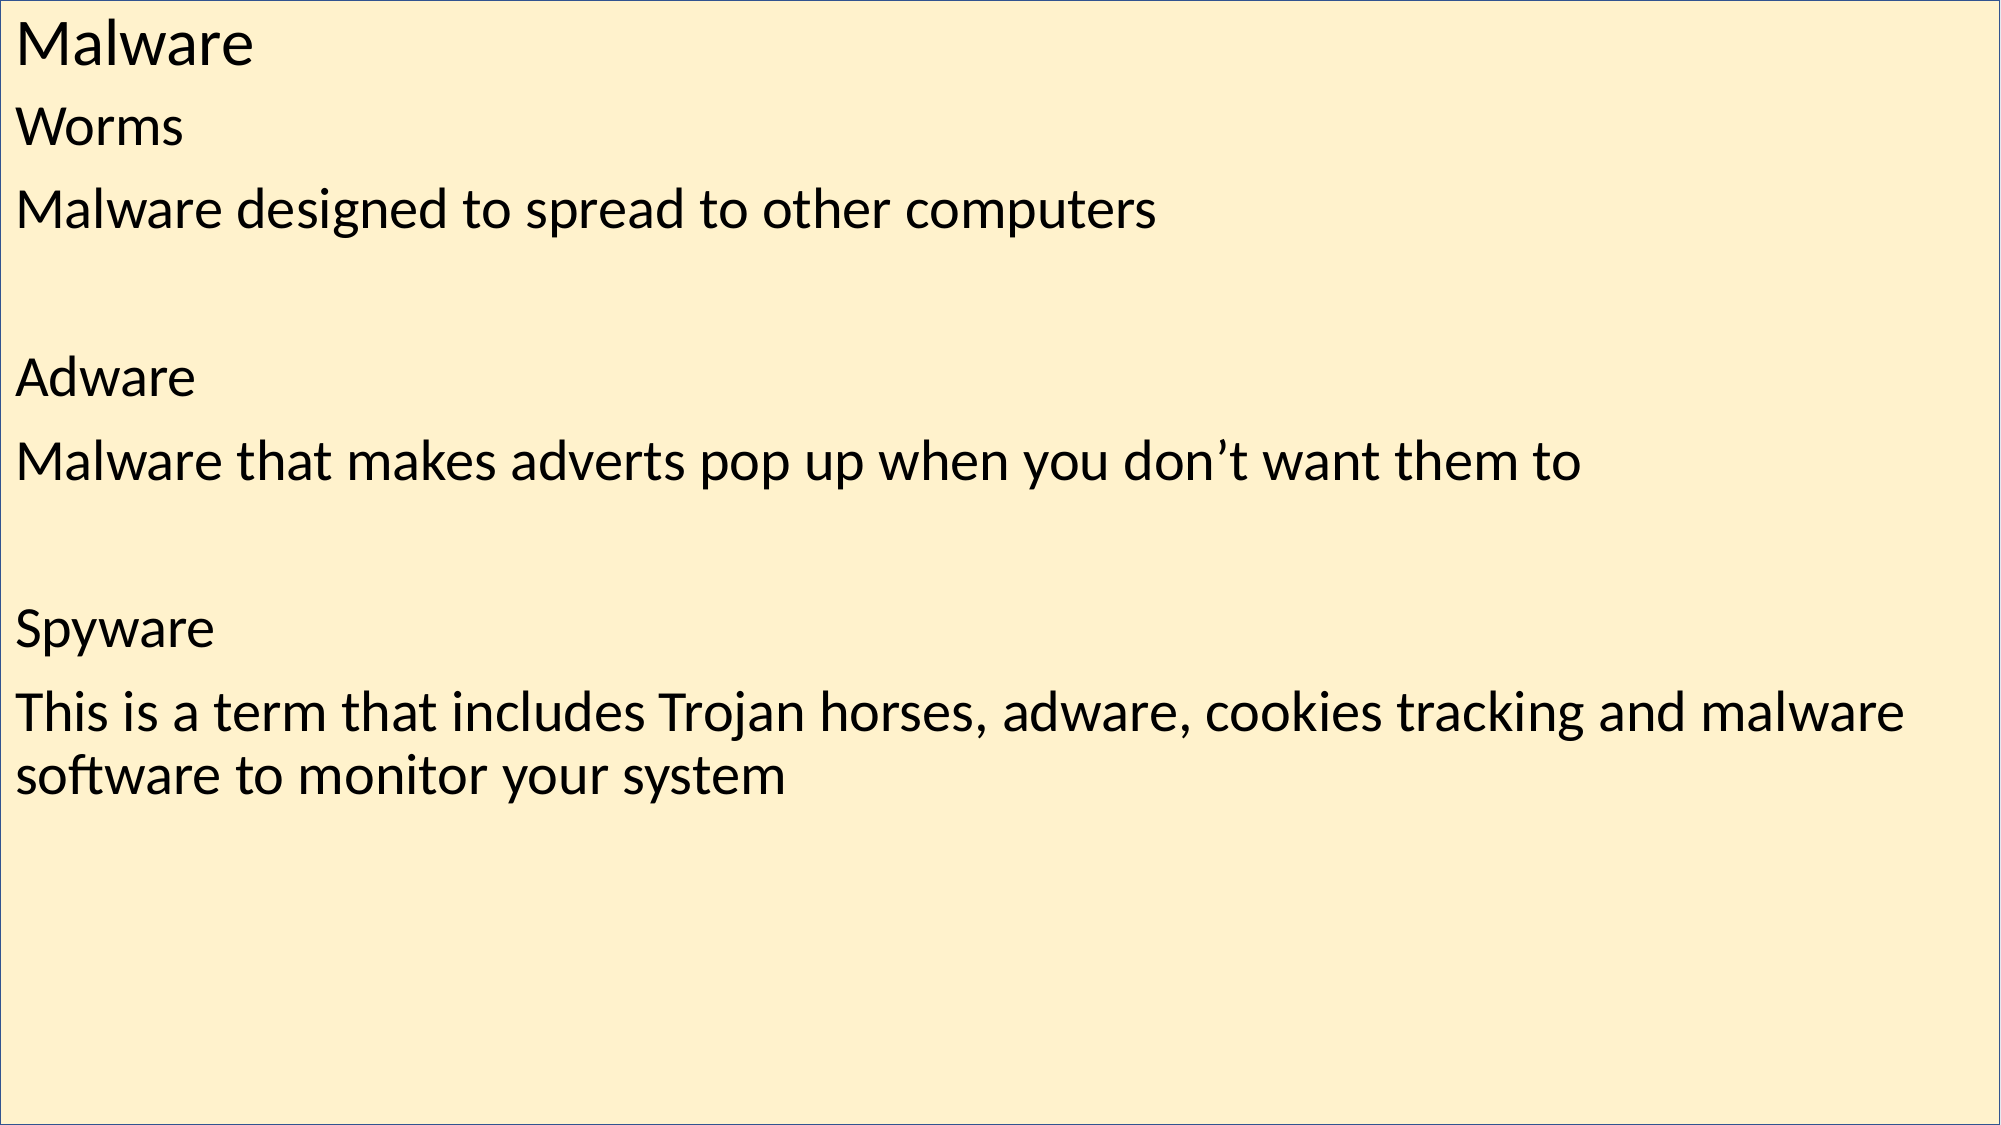

# Malware
Worms
Malware designed to spread to other computers

Adware
Malware that makes adverts pop up when you don’t want them to

Spyware
This is a term that includes Trojan horses, adware, cookies tracking and malware software to monitor your system